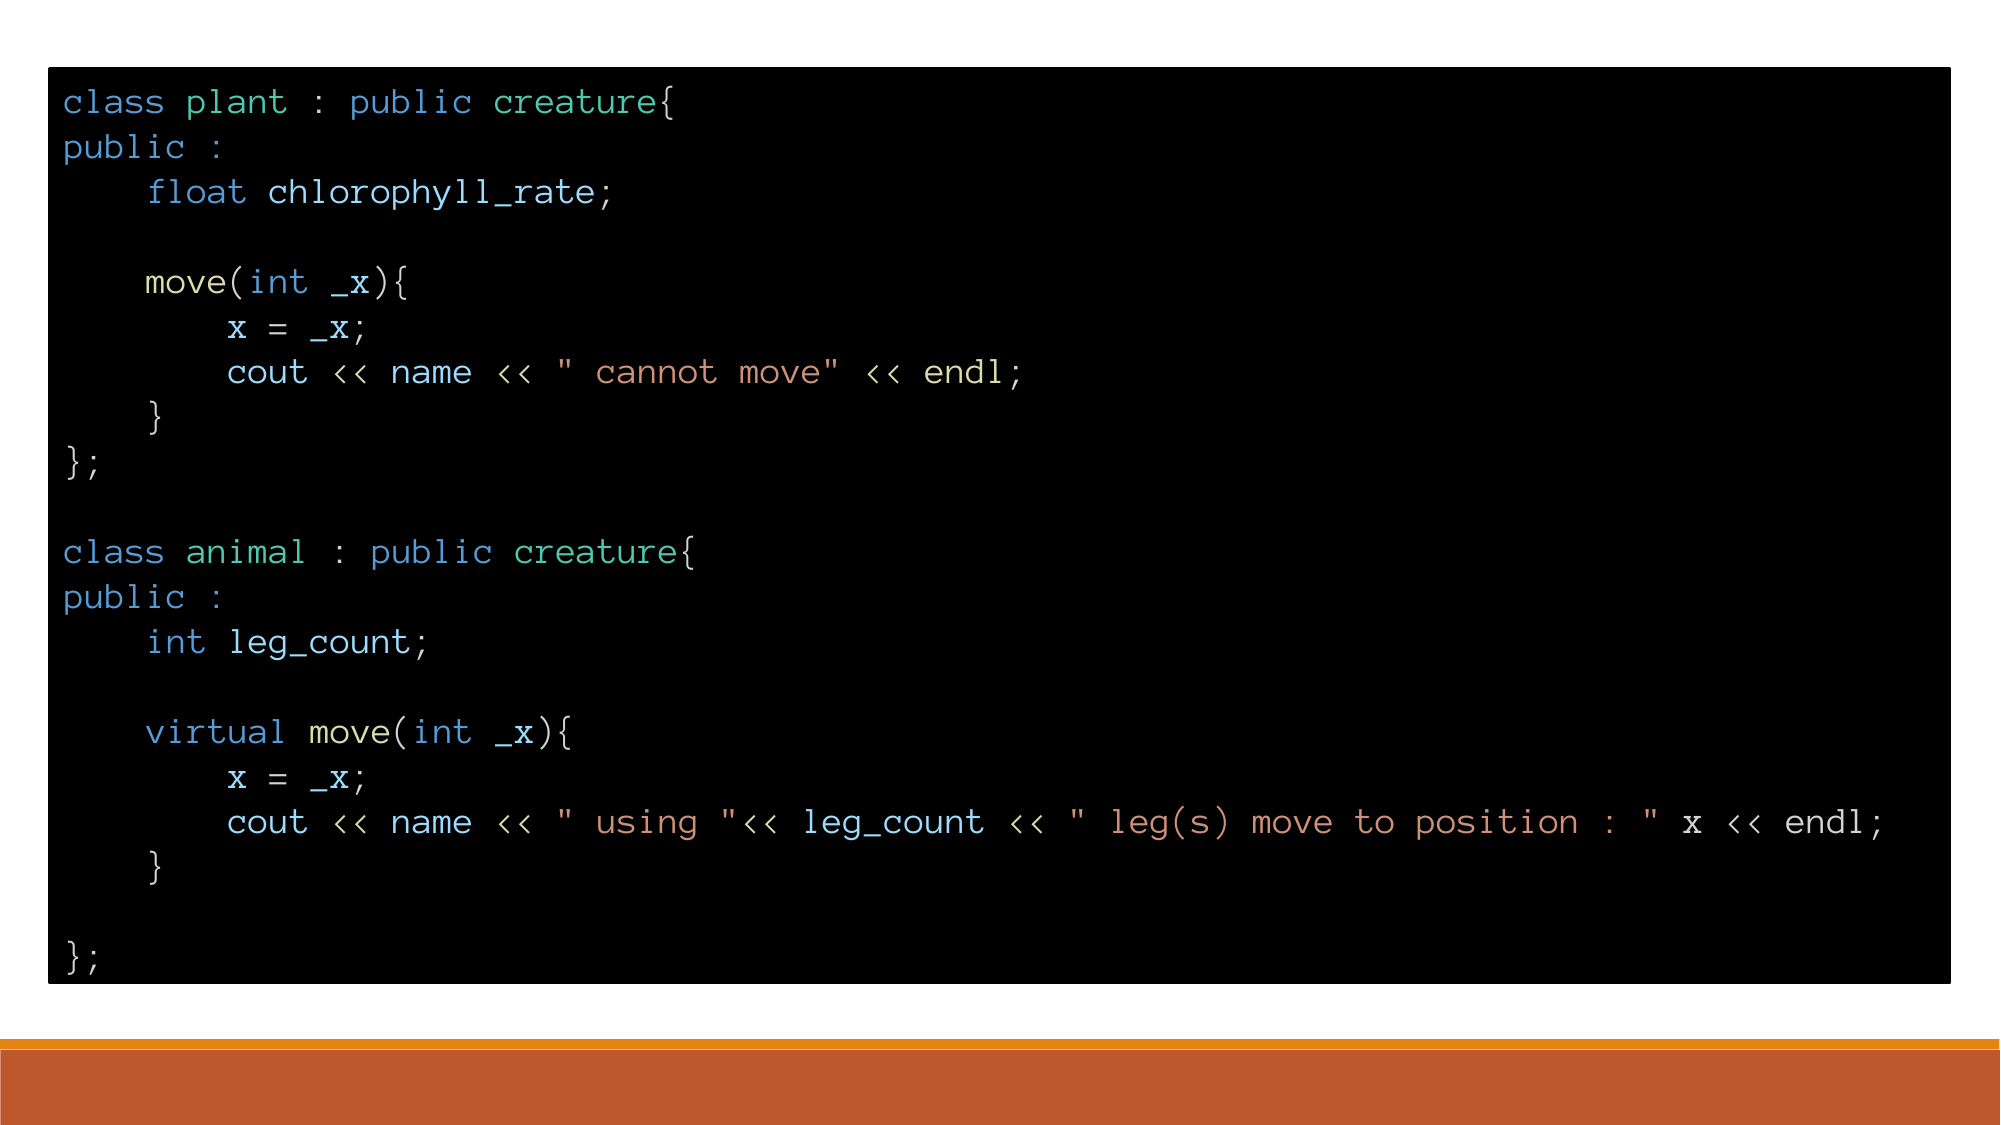

class plant : public creature{
public :
    float chlorophyll_rate;
    move(int _x){
        x = _x;
        cout << name << " cannot move" << endl;
    }
};
class animal : public creature{
public :
    int leg_count;
    virtual move(int _x){
        x = _x;
        cout << name << " using "<< leg_count << " leg(s) move to position : " x << endl;
    }
};